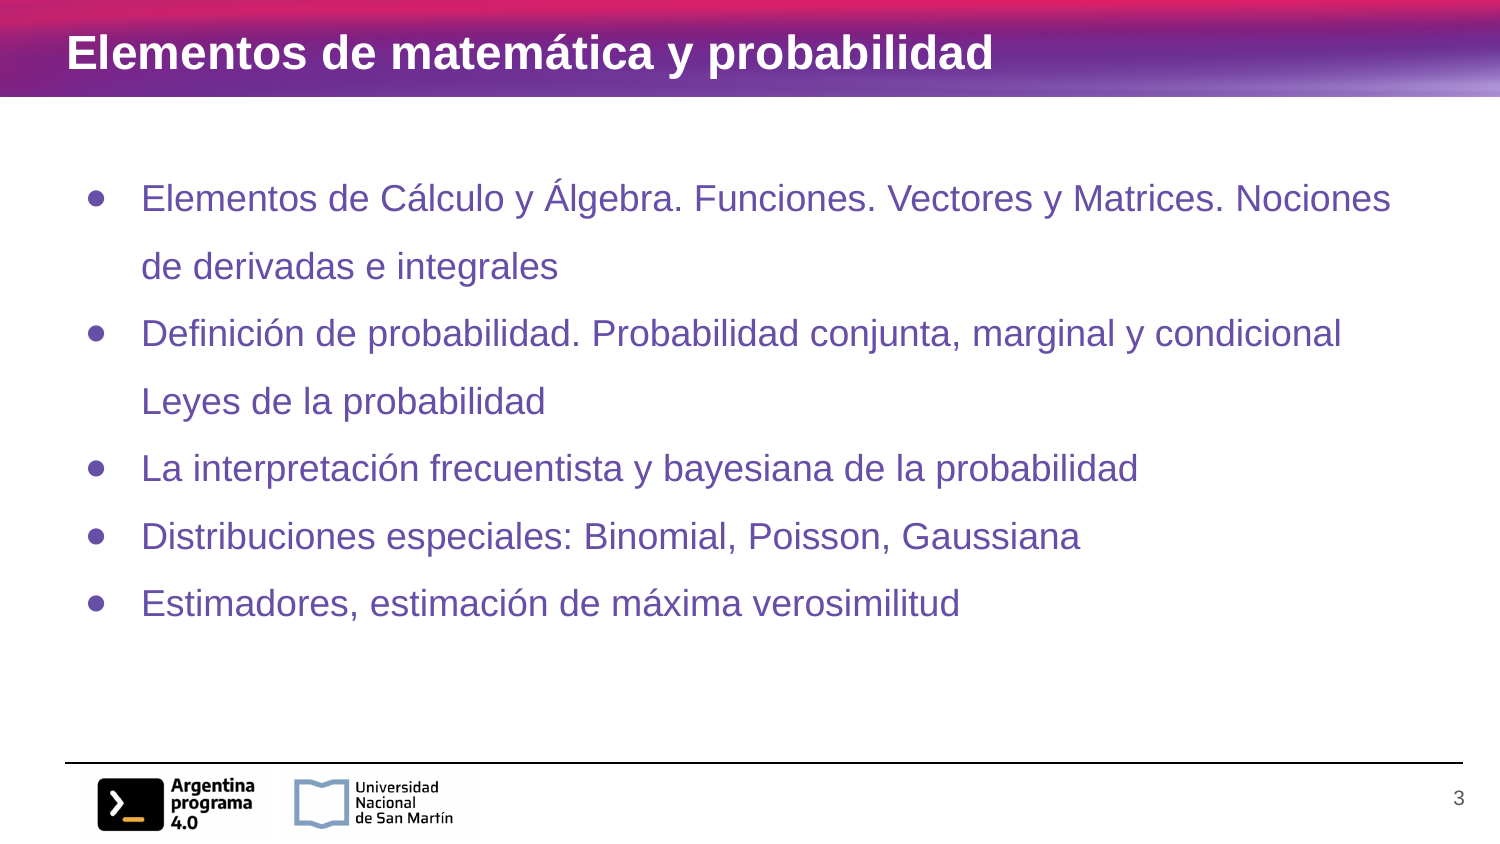

# Elementos de matemática y probabilidad
Elementos de Cálculo y Álgebra. Funciones. Vectores y Matrices. Nociones de derivadas e integrales
Definición de probabilidad. Probabilidad conjunta, marginal y condicional Leyes de la probabilidad
La interpretación frecuentista y bayesiana de la probabilidad
Distribuciones especiales: Binomial, Poisson, Gaussiana
Estimadores, estimación de máxima verosimilitud
3